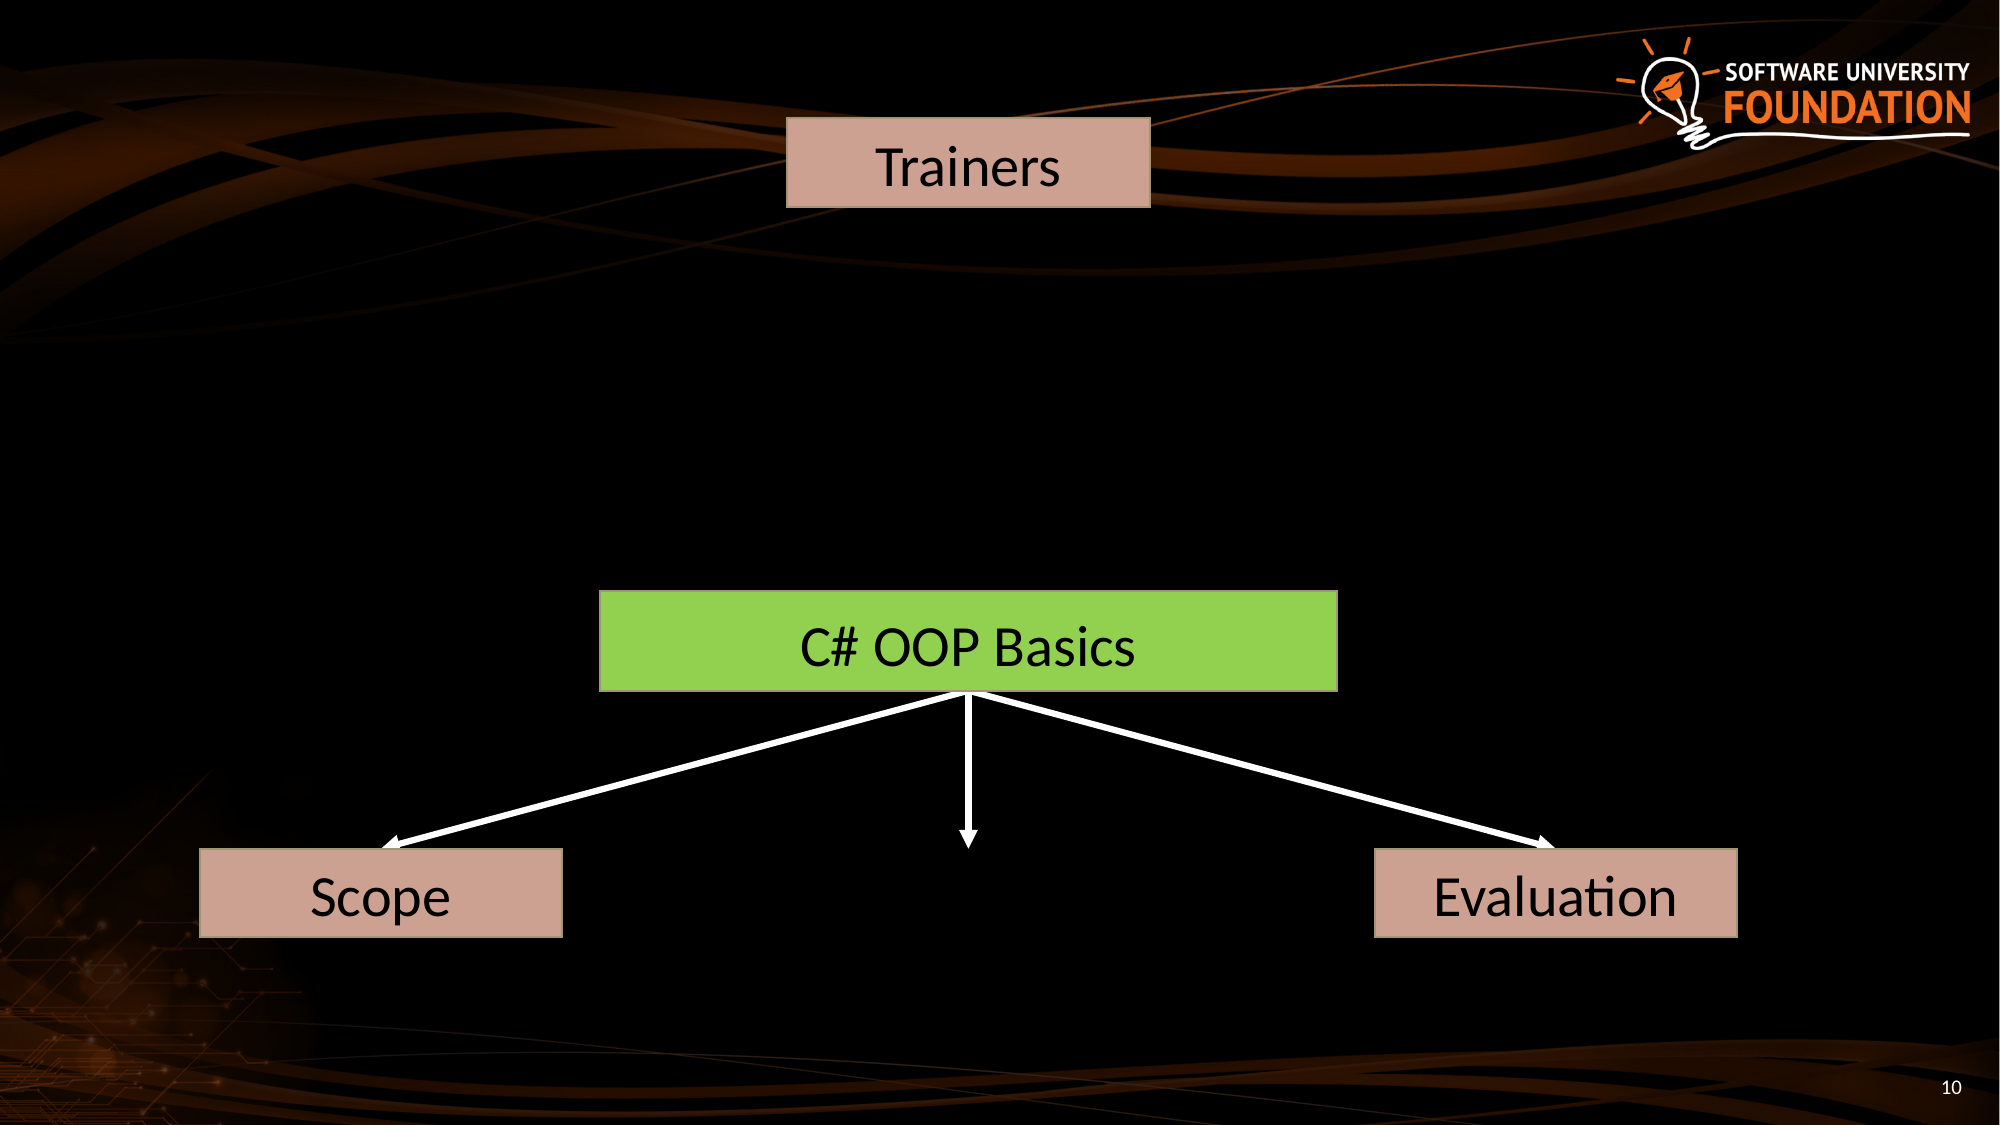

Trainers
C# OOP Basics
Scope
Evaluation
10